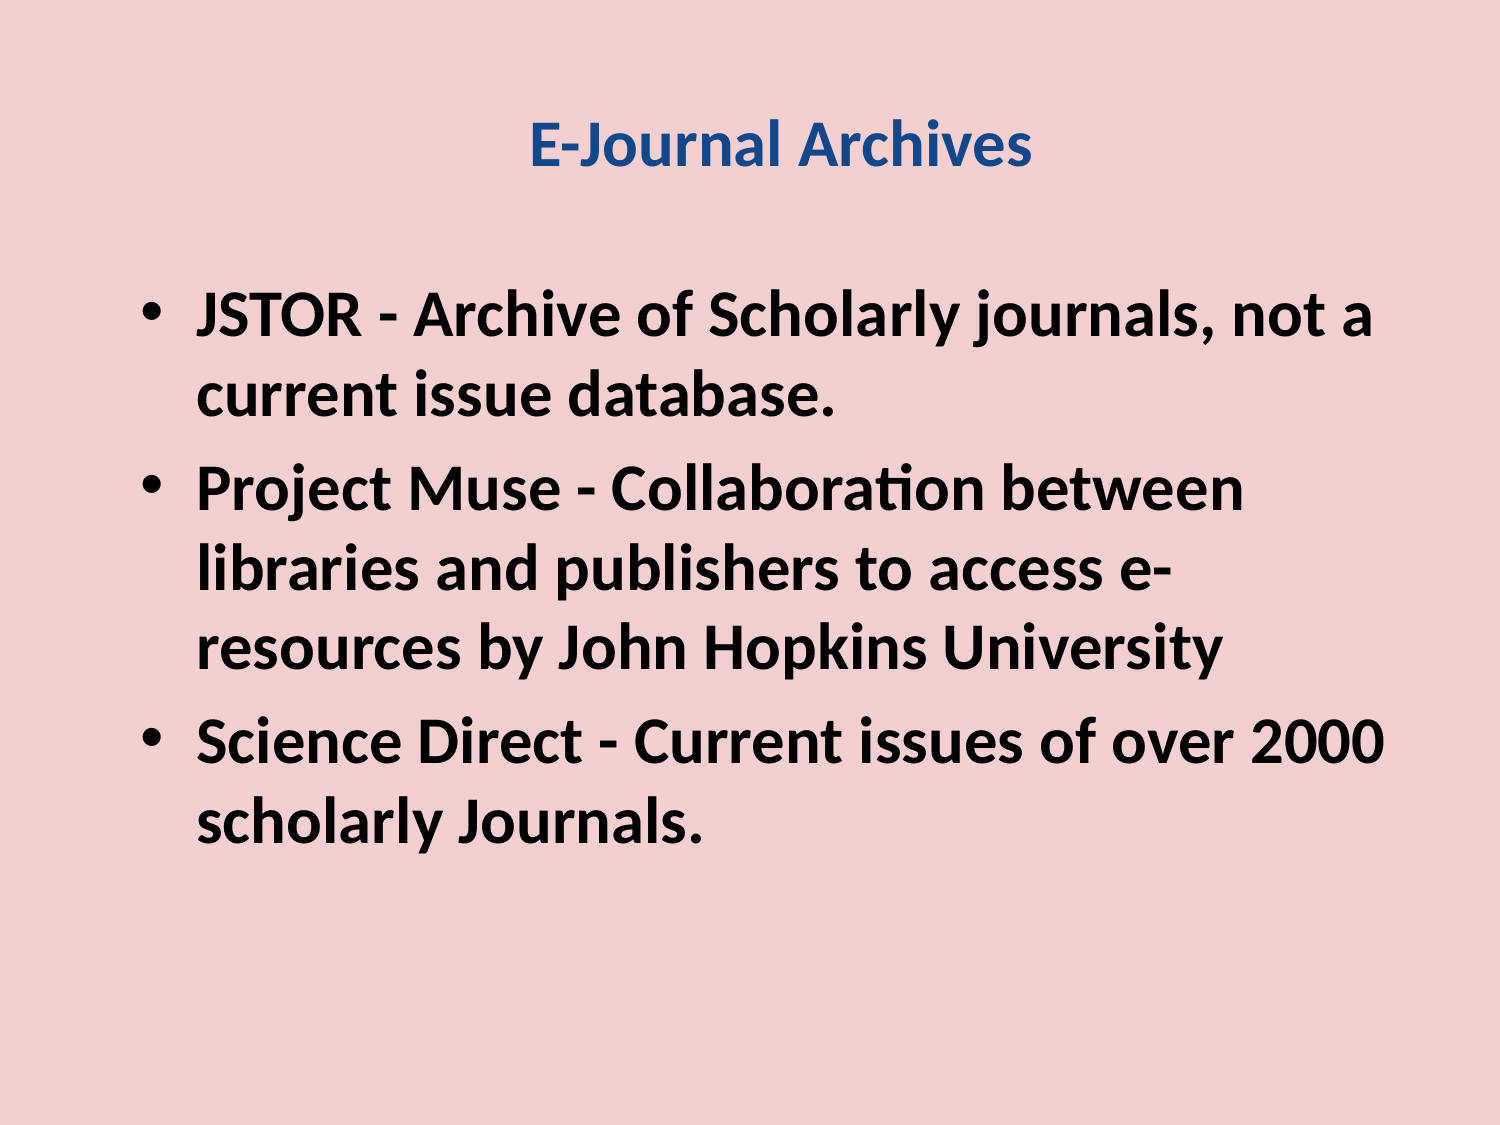

E-Journal Archives
JSTOR - Archive of Scholarly journals, not a current issue database.
Project Muse - Collaboration between libraries and publishers to access e-resources by John Hopkins University
Science Direct - Current issues of over 2000 scholarly Journals.